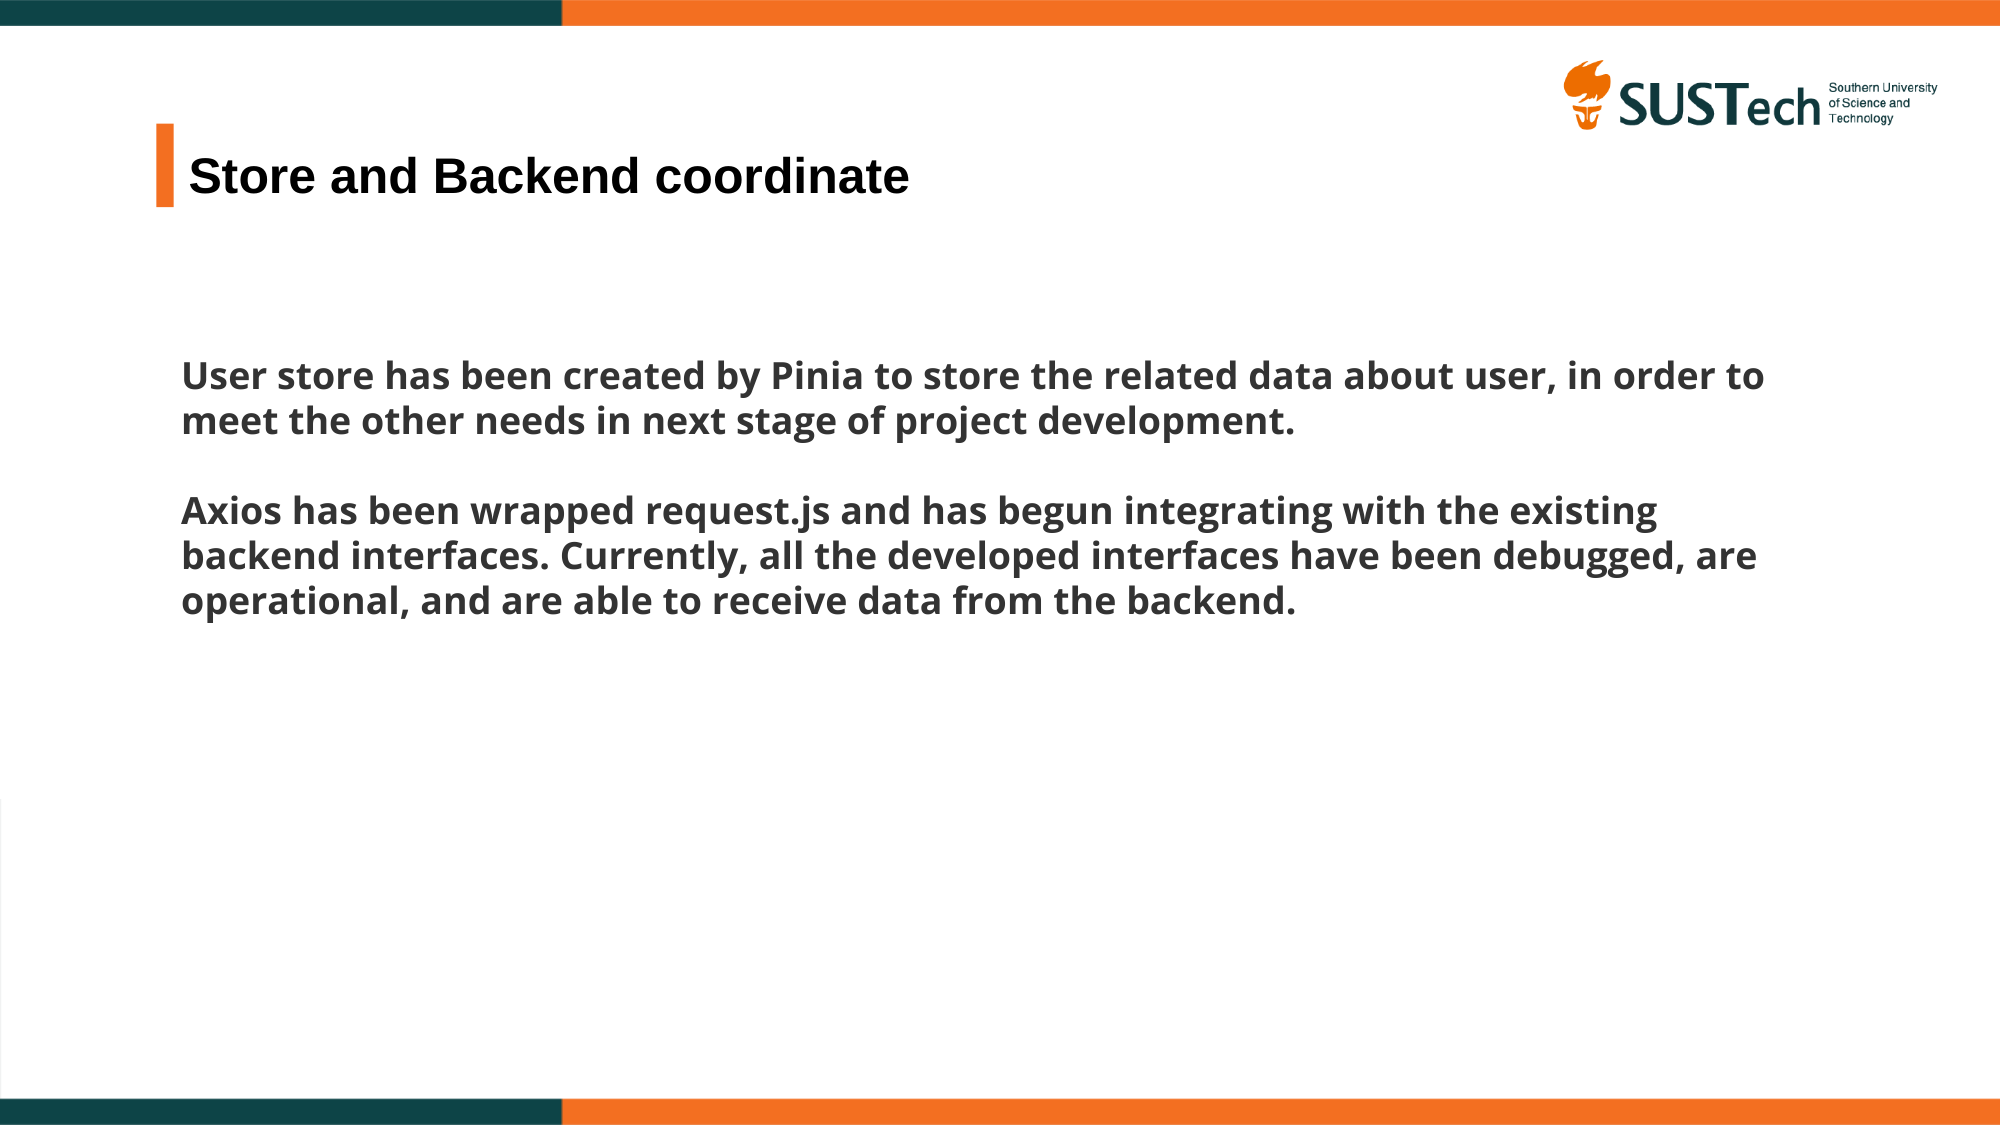

# Store and Backend coordinate

User store has been created by Pinia to store the related data about user, in order to meet the other needs in next stage of project development.

Axios has been wrapped request.js and has begun integrating with the existing backend interfaces. Currently, all the developed interfaces have been debugged, are operational, and are able to receive data from the backend.